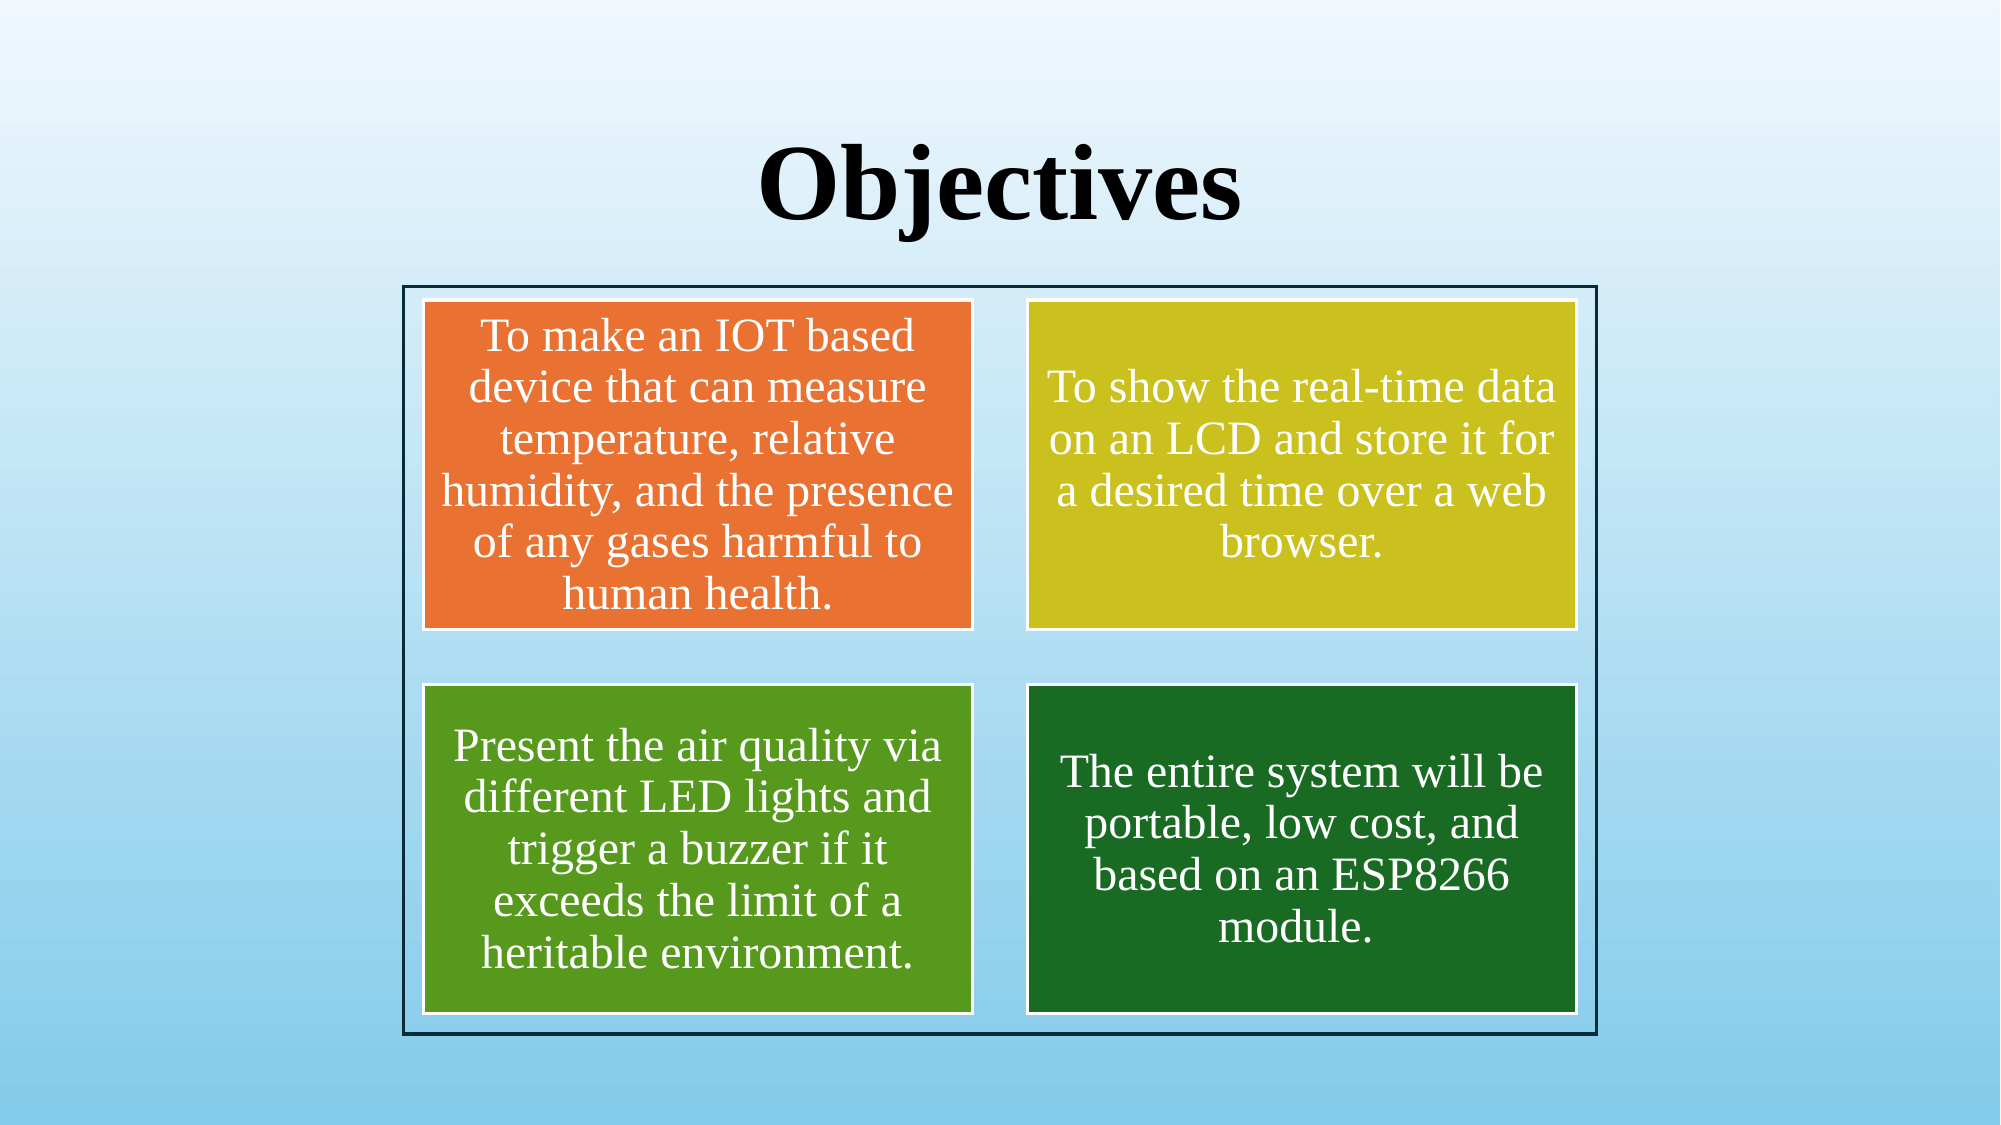

# Objectives

To make an IOT based device that can measure temperature, relative humidity, and the presence of any gases harmful to human health.
To show the real-time data on an LCD and store it for a desired time over a web browser.
Present the air quality via different LED lights and trigger a buzzer if it exceeds the limit of a heritable environment.
The entire system will be portable, low cost, and based on an ESP8266 module.